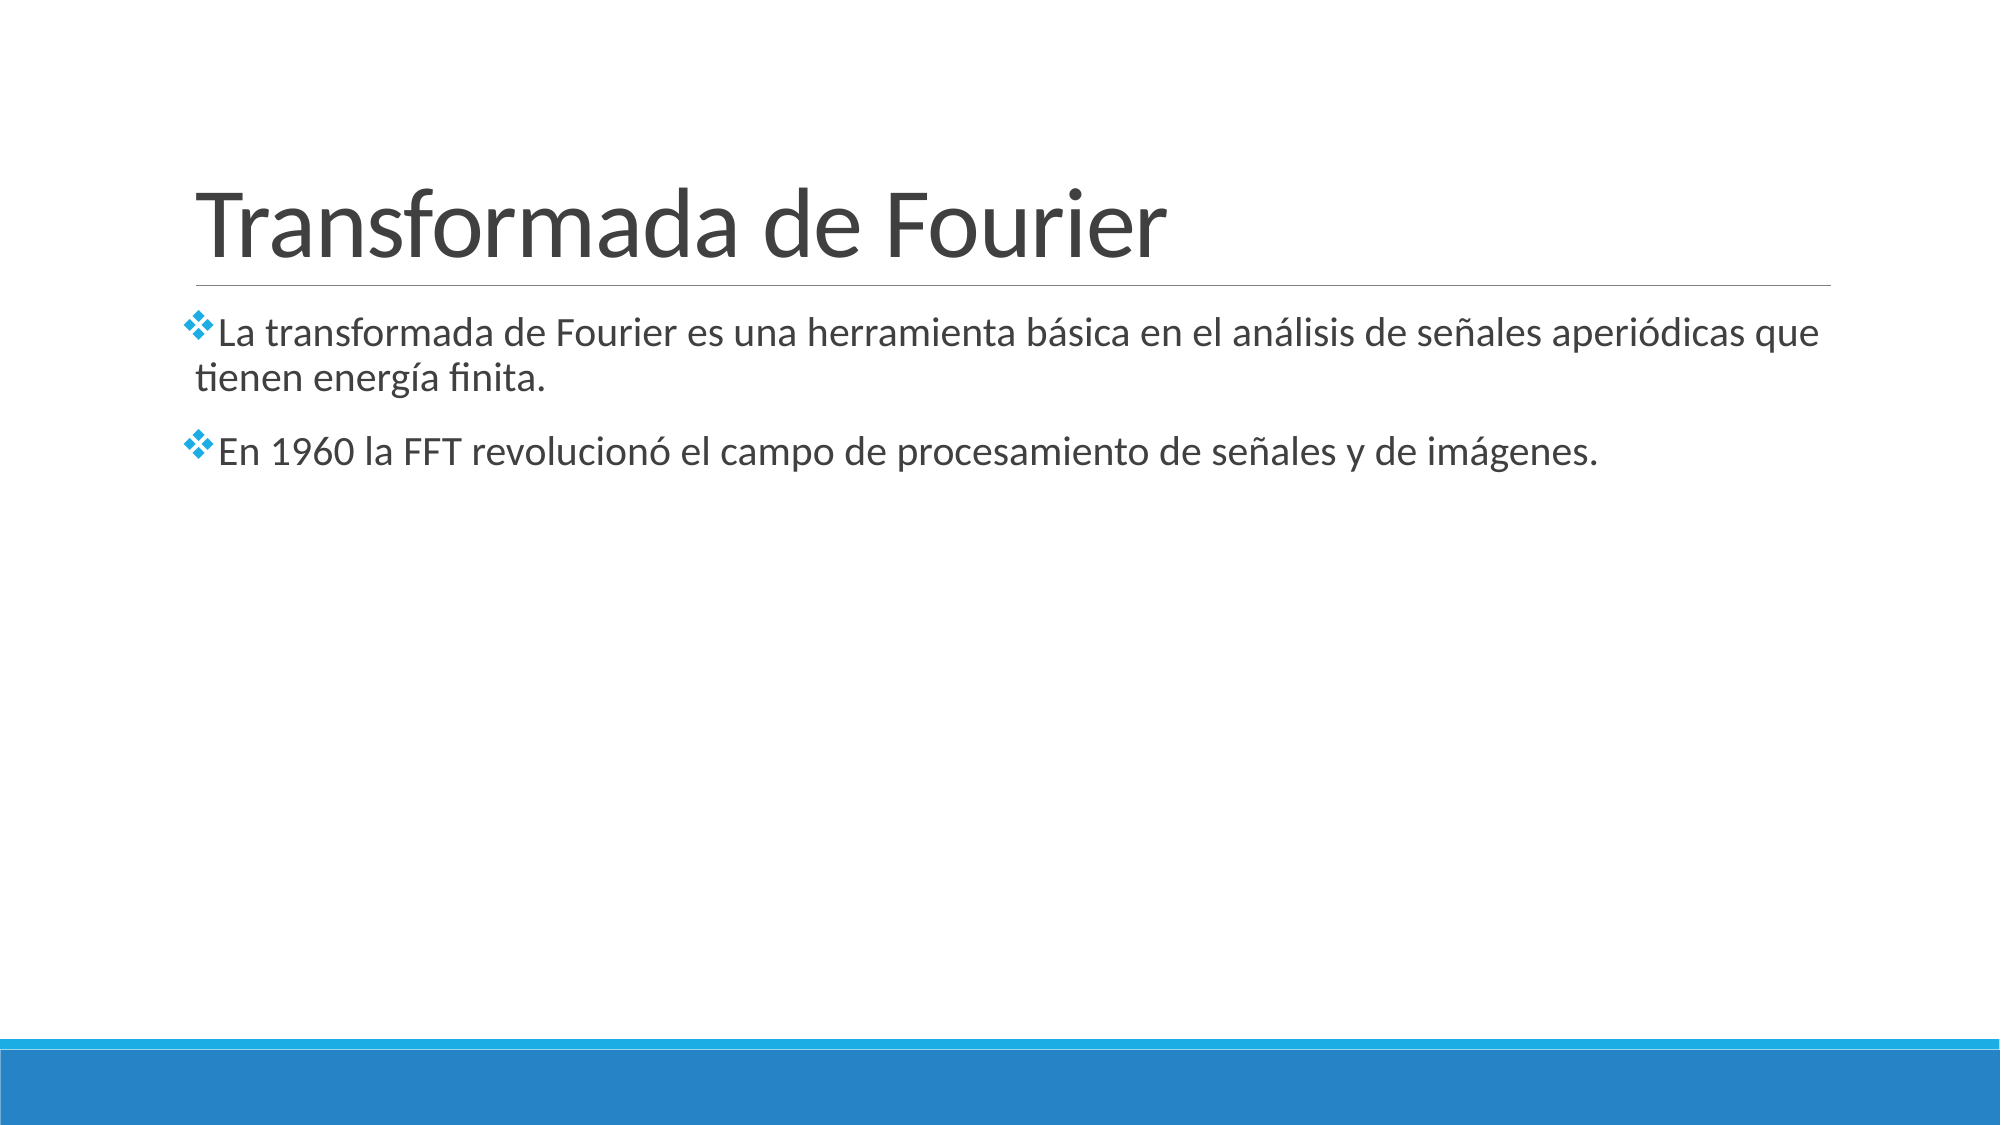

# Transformada de Fourier
La transformada de Fourier es una herramienta básica en el análisis de señales aperiódicas que tienen energía finita.
En 1960 la FFT revolucionó el campo de procesamiento de señales y de imágenes.